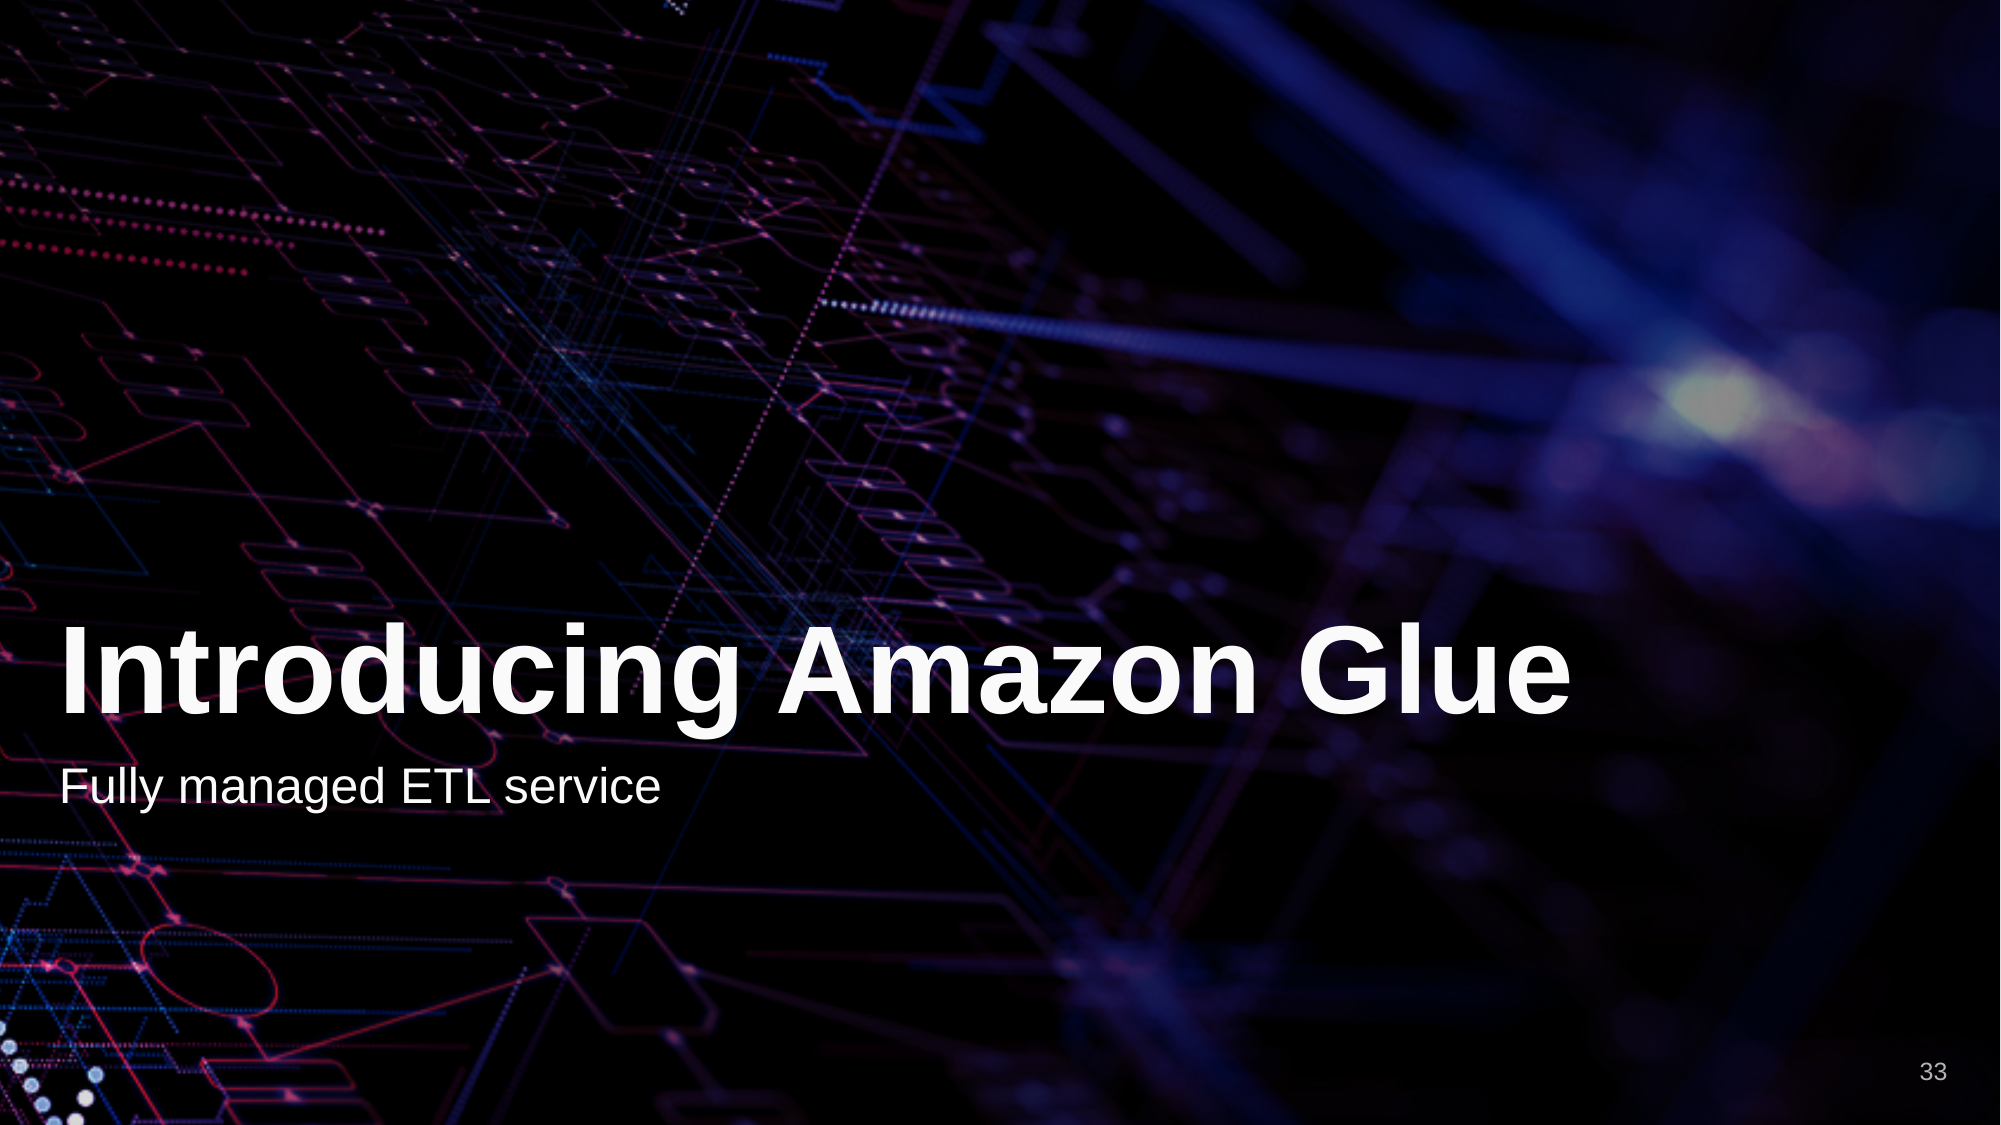

# Introducing Amazon Glue
Fully managed ETL service
33